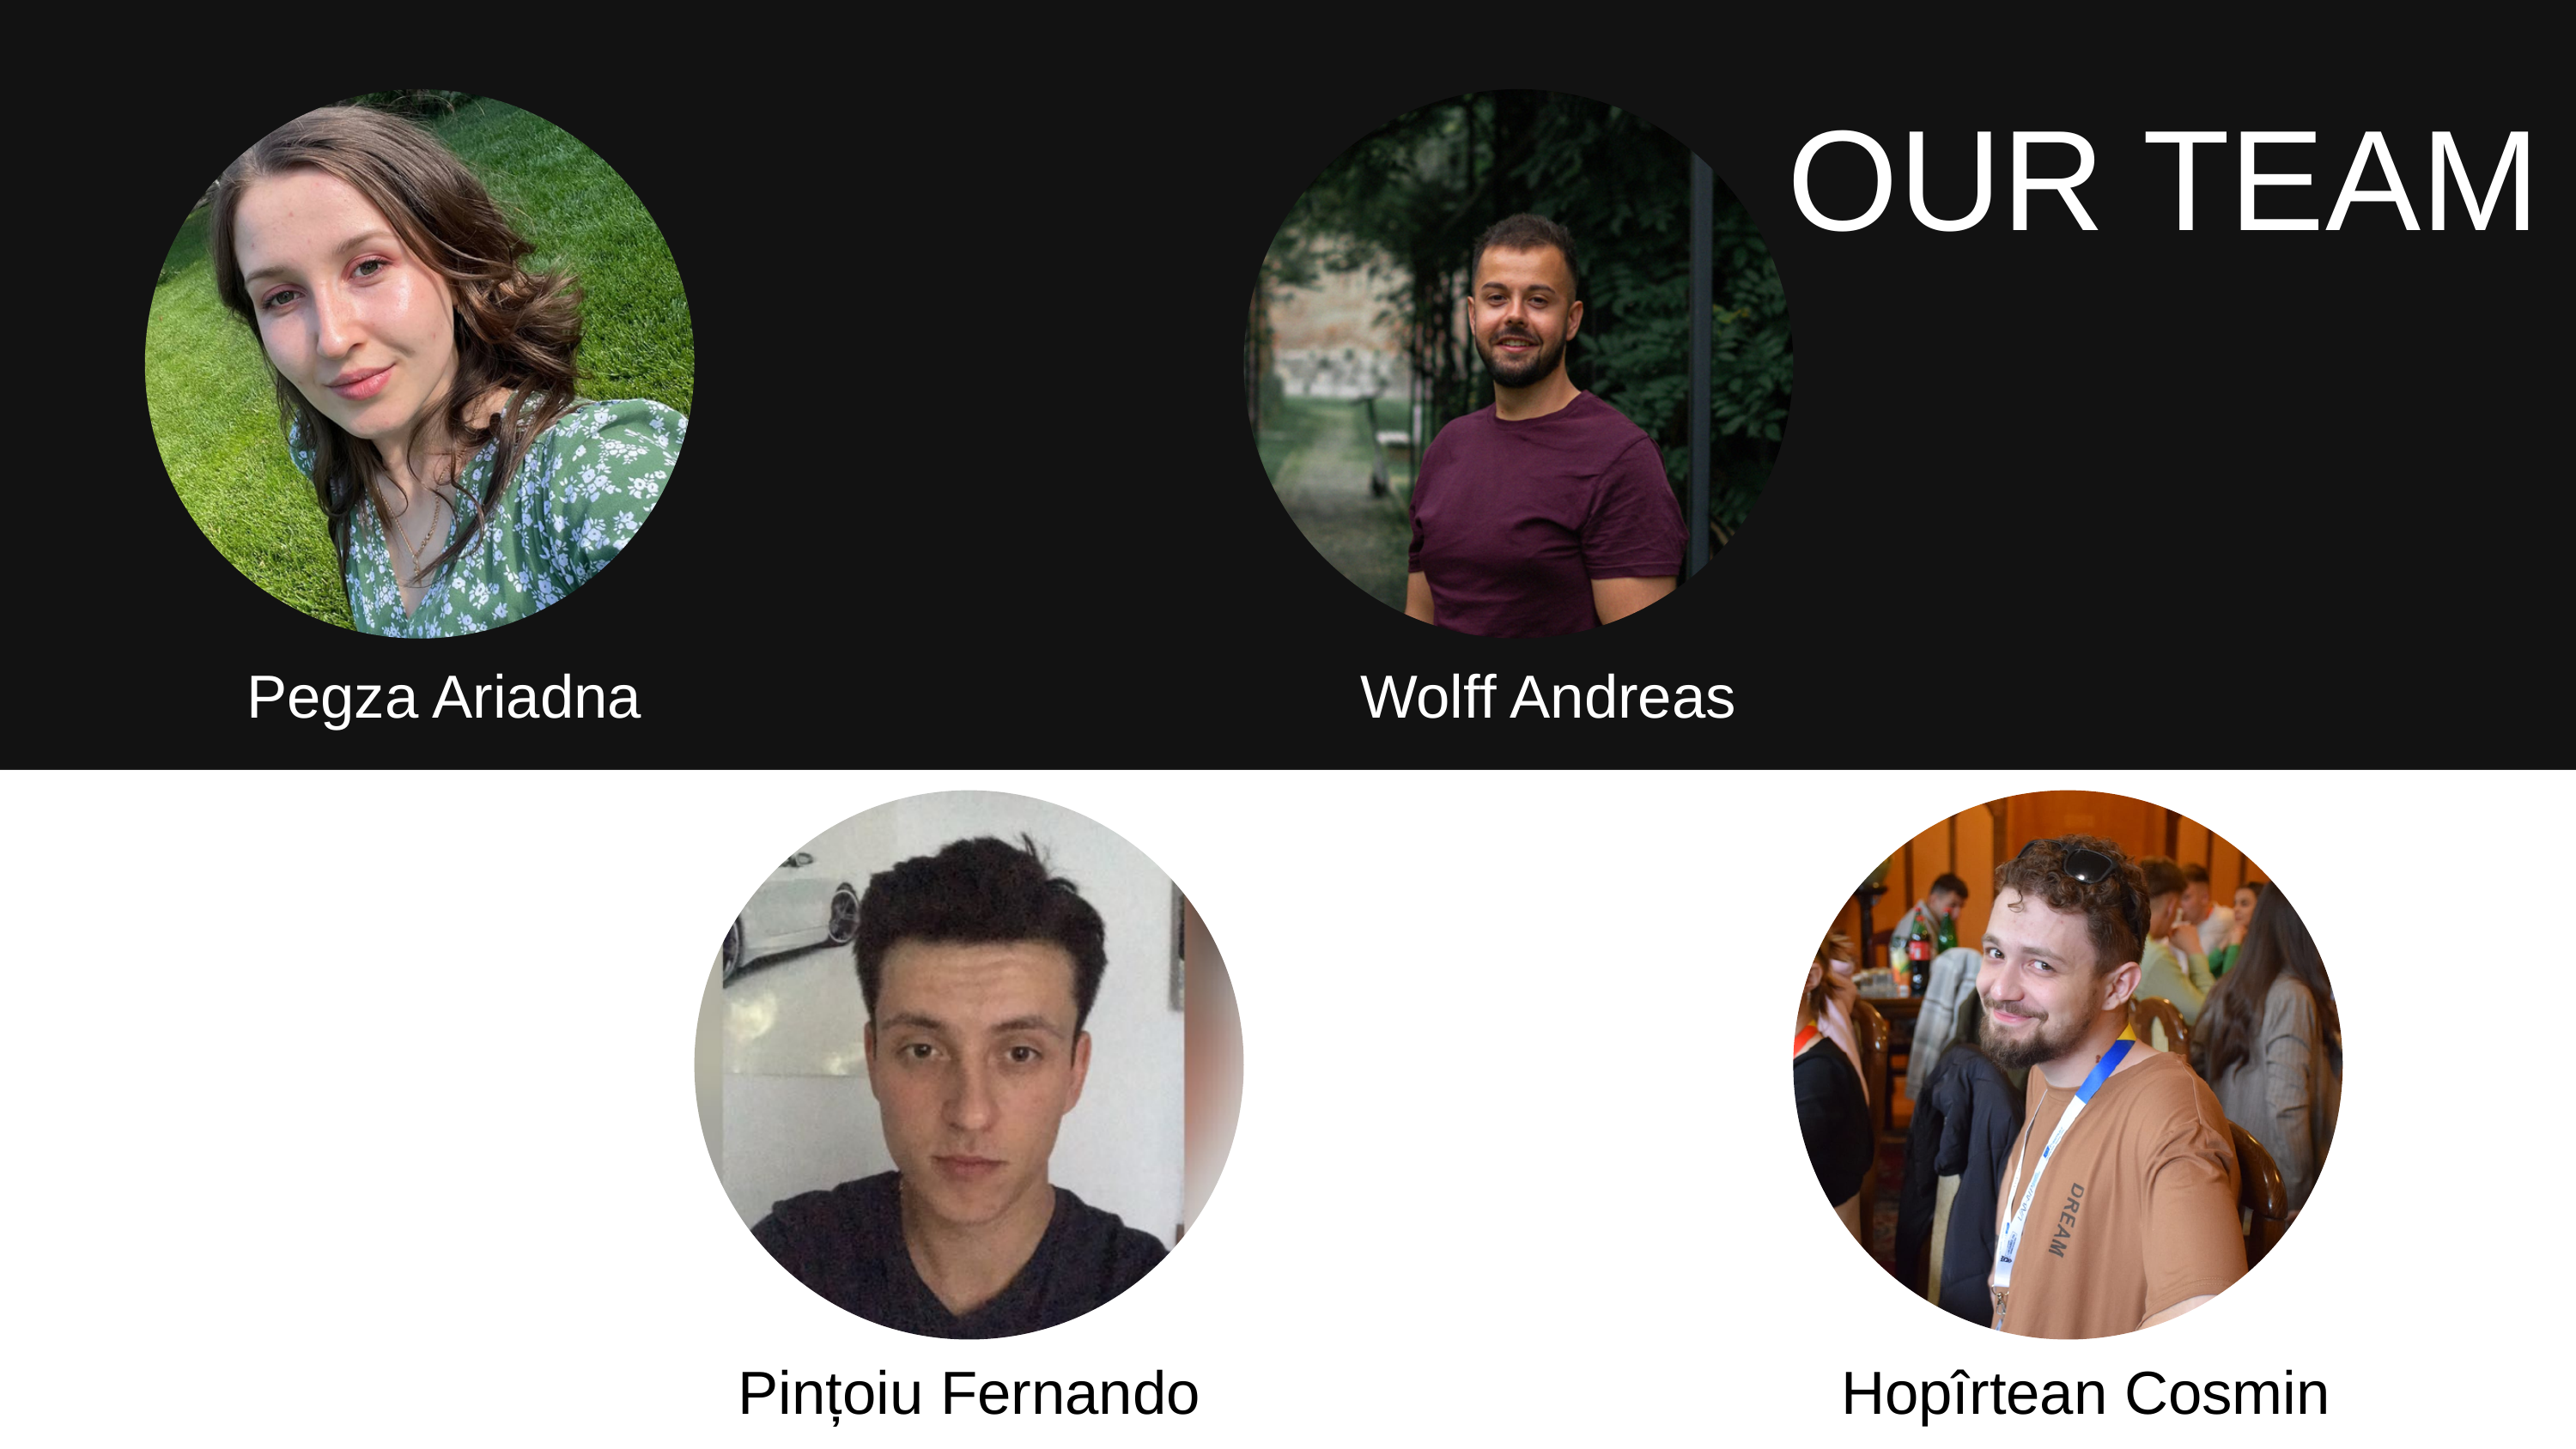

OUR TEAM

Pegza Ariadna
Wolff Andreas

Pințoiu Fernando
Hopîrtean Cosmin